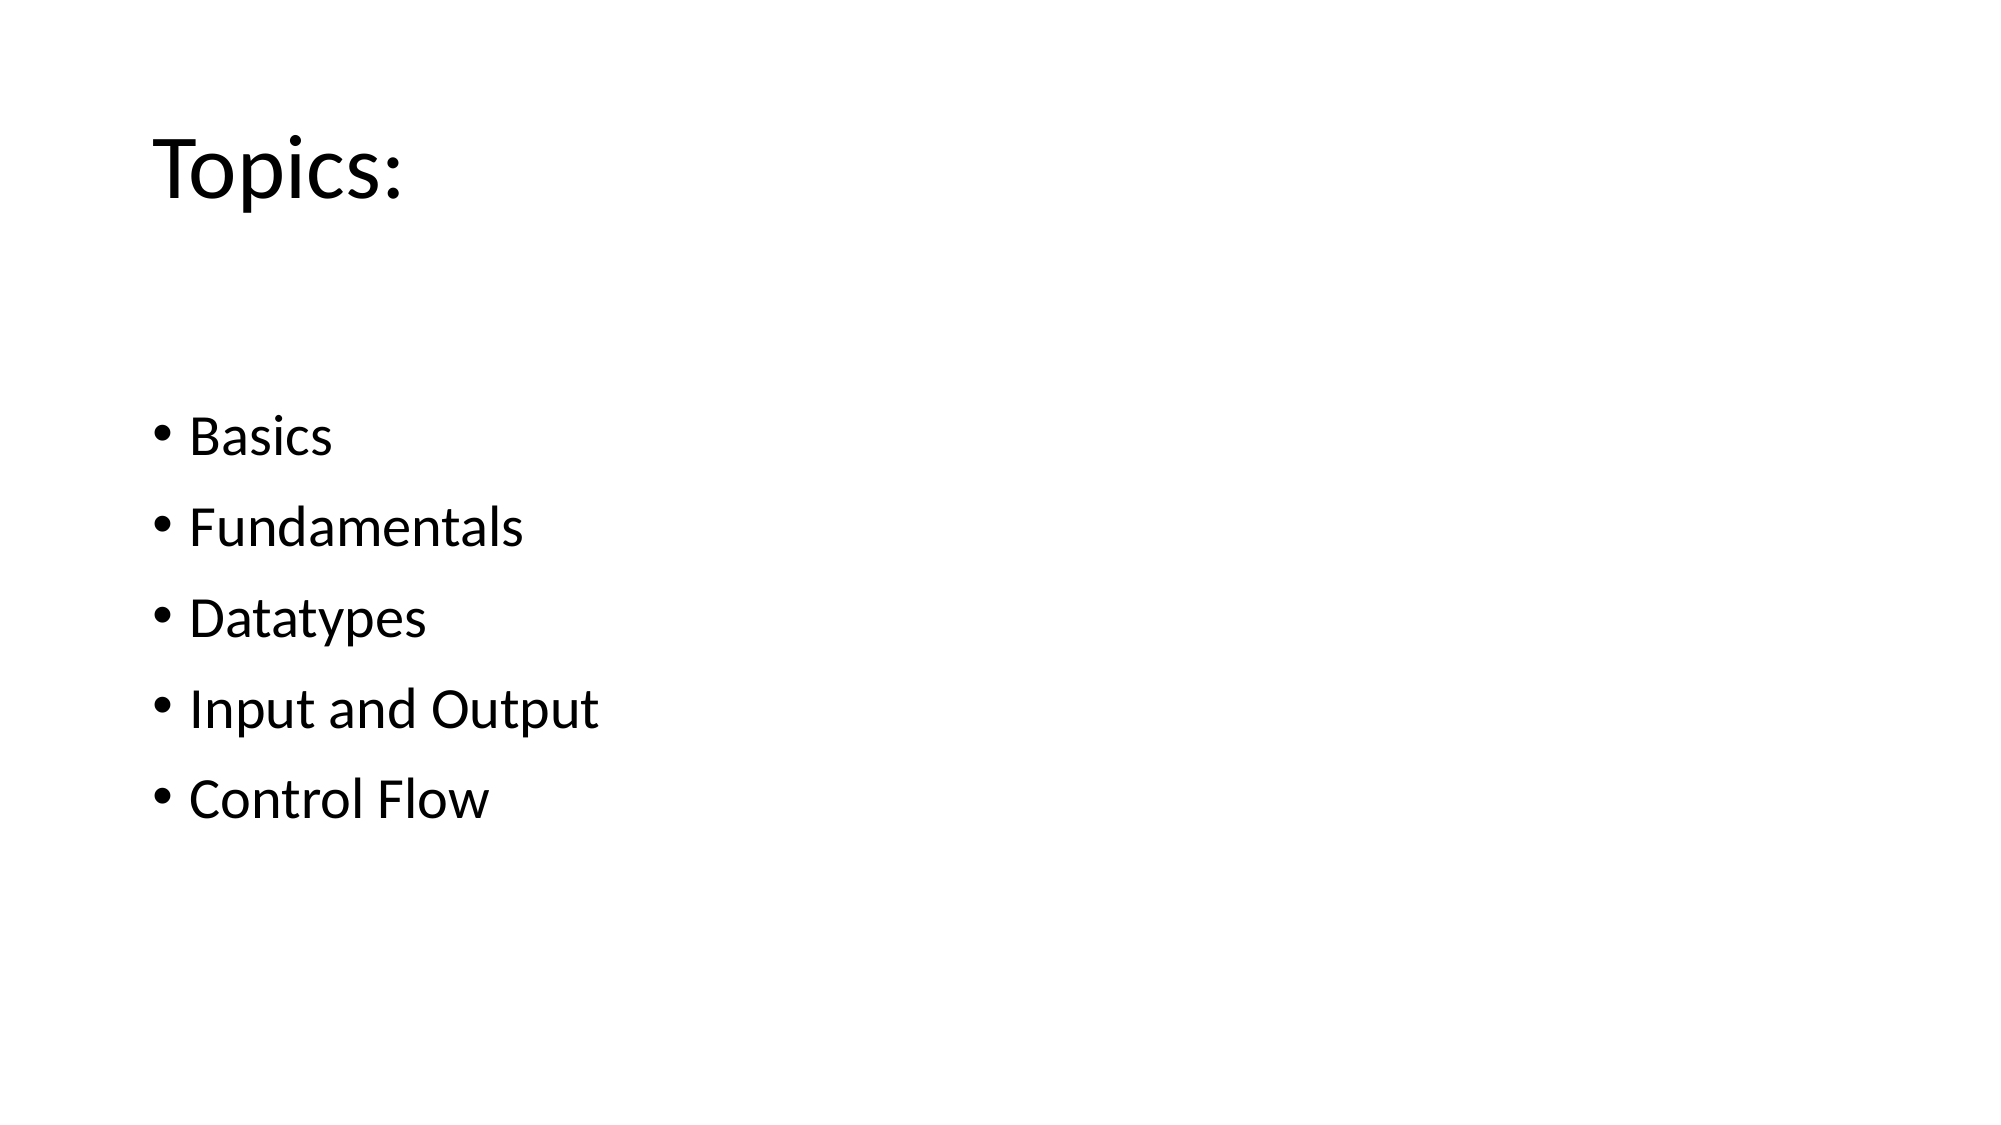

# Topics:

Basics
Fundamentals
Datatypes
Input and Output
Control Flow